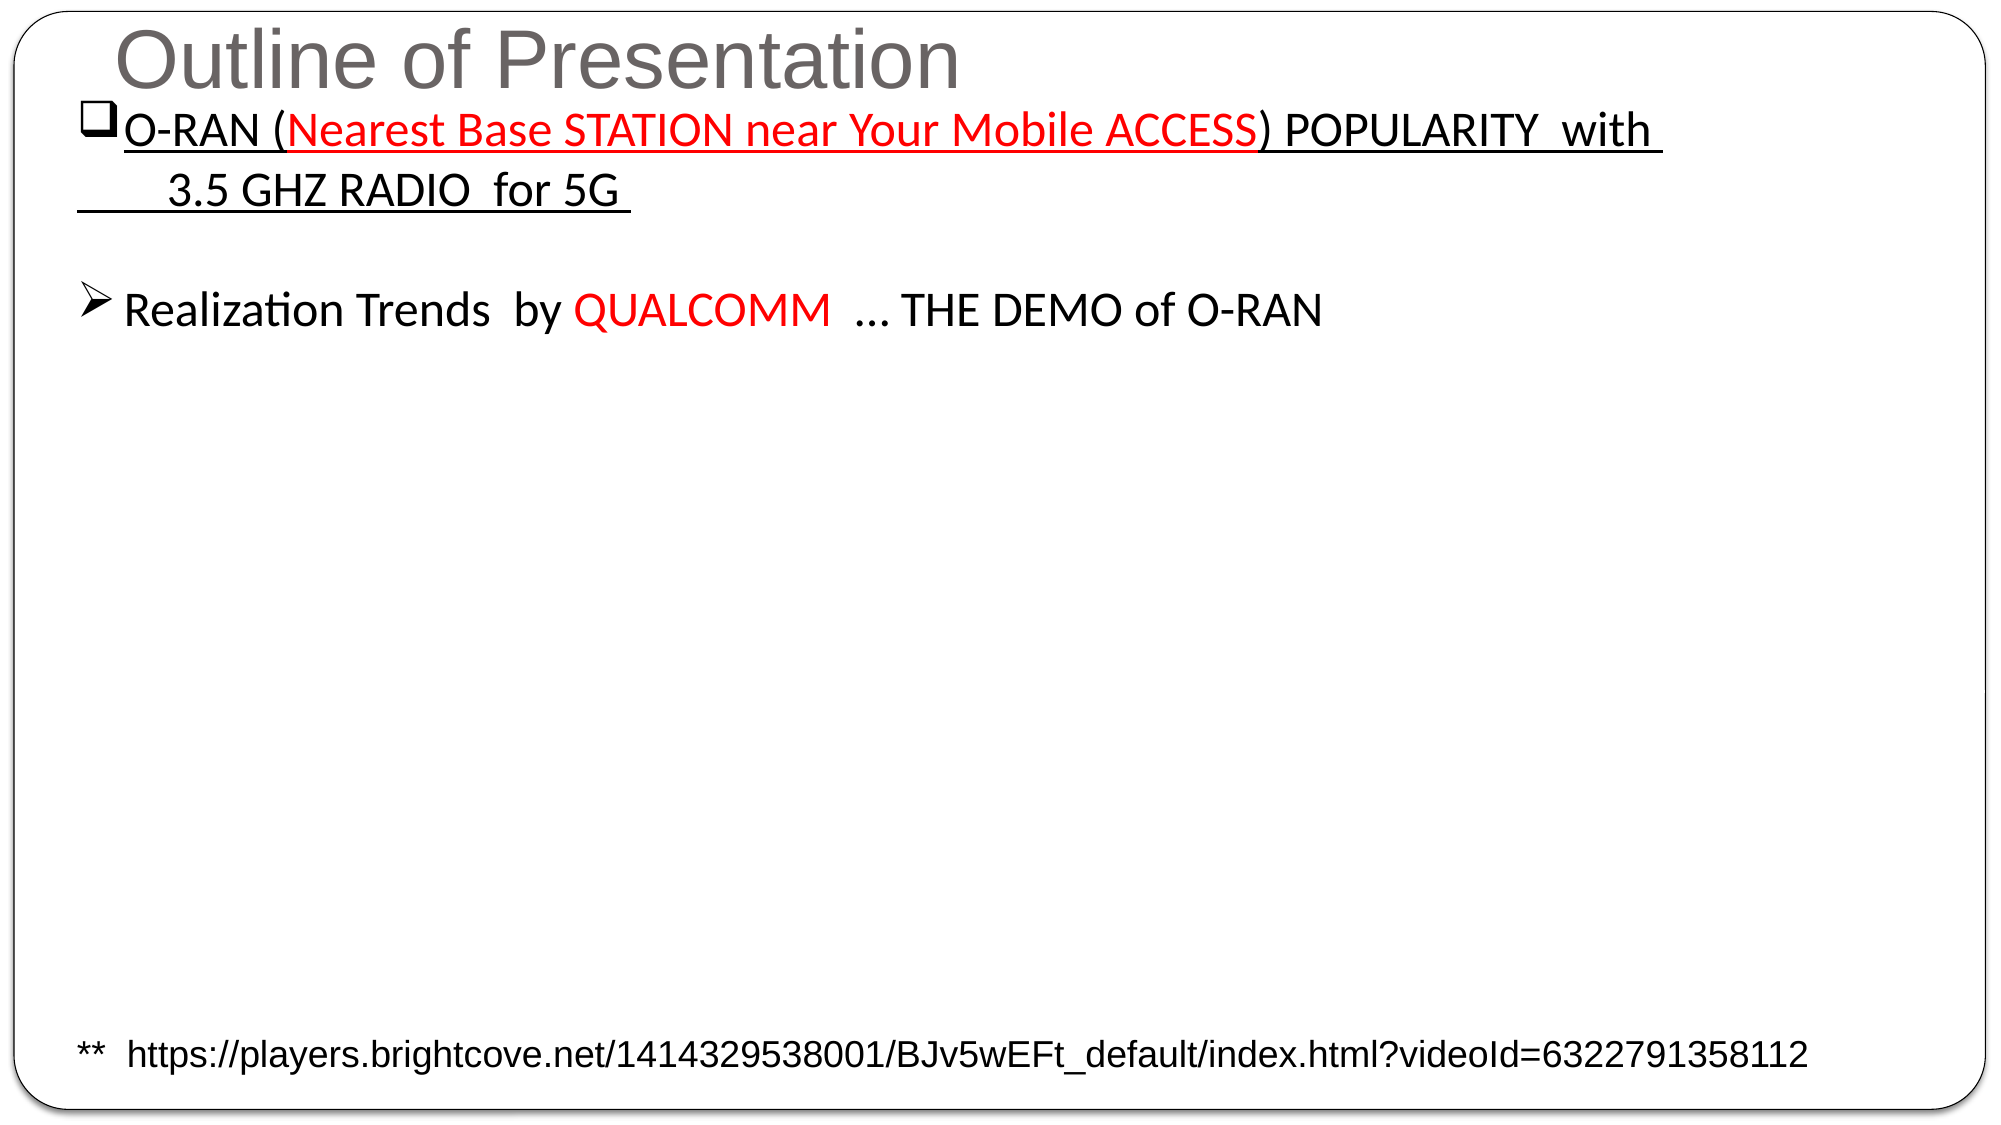

# Outline of Presentation
O-RAN (Nearest Base STATION near Your Mobile ACCESS) POPULARITY  with
        3.5 GHZ RADIO  for 5G
O-RAN OBJECTIVES
Realization Trends  by QUALCOMM  … THE DEMO of O-RAN
Realization Trends  by REBECA -LEKHA… INDIAN  ATTEMPTS
Realization Trends  by BTI Wireless
Realization Trends by VVDN Technologies… Indian Attempts [already with IIIT Kalyani  (DOT FACILITIES ) ]
Realization from O-RAN to B-RAN for Network Wireless Security ;  [B … BLOCKCHAIN ]
REALIZATION of O-RAN/B-RAN ARCHITECTURE at IIIT KALYANI  with 5G USE CASE LAB  SPONSORED BY DOT

Problem Definition,  Assumption and Objectives of 5G/6G Research Works at IIIT, KALYANI
PICTORIAL REPRESENTATION of the OBJECTIVES OF  IIIT, KALYANI
Deliverables from 5G/6G Research Works at IIIT, Kalyani
PICTORIAL REPRESENTATION of the HARDWARE  DELIVERABLES
SOFTWARE SIMULATION DELIVERABLES

**  https://players.brightcove.net/1414329538001/BJv5wEFt_default/index.html?videoId=6322791358112